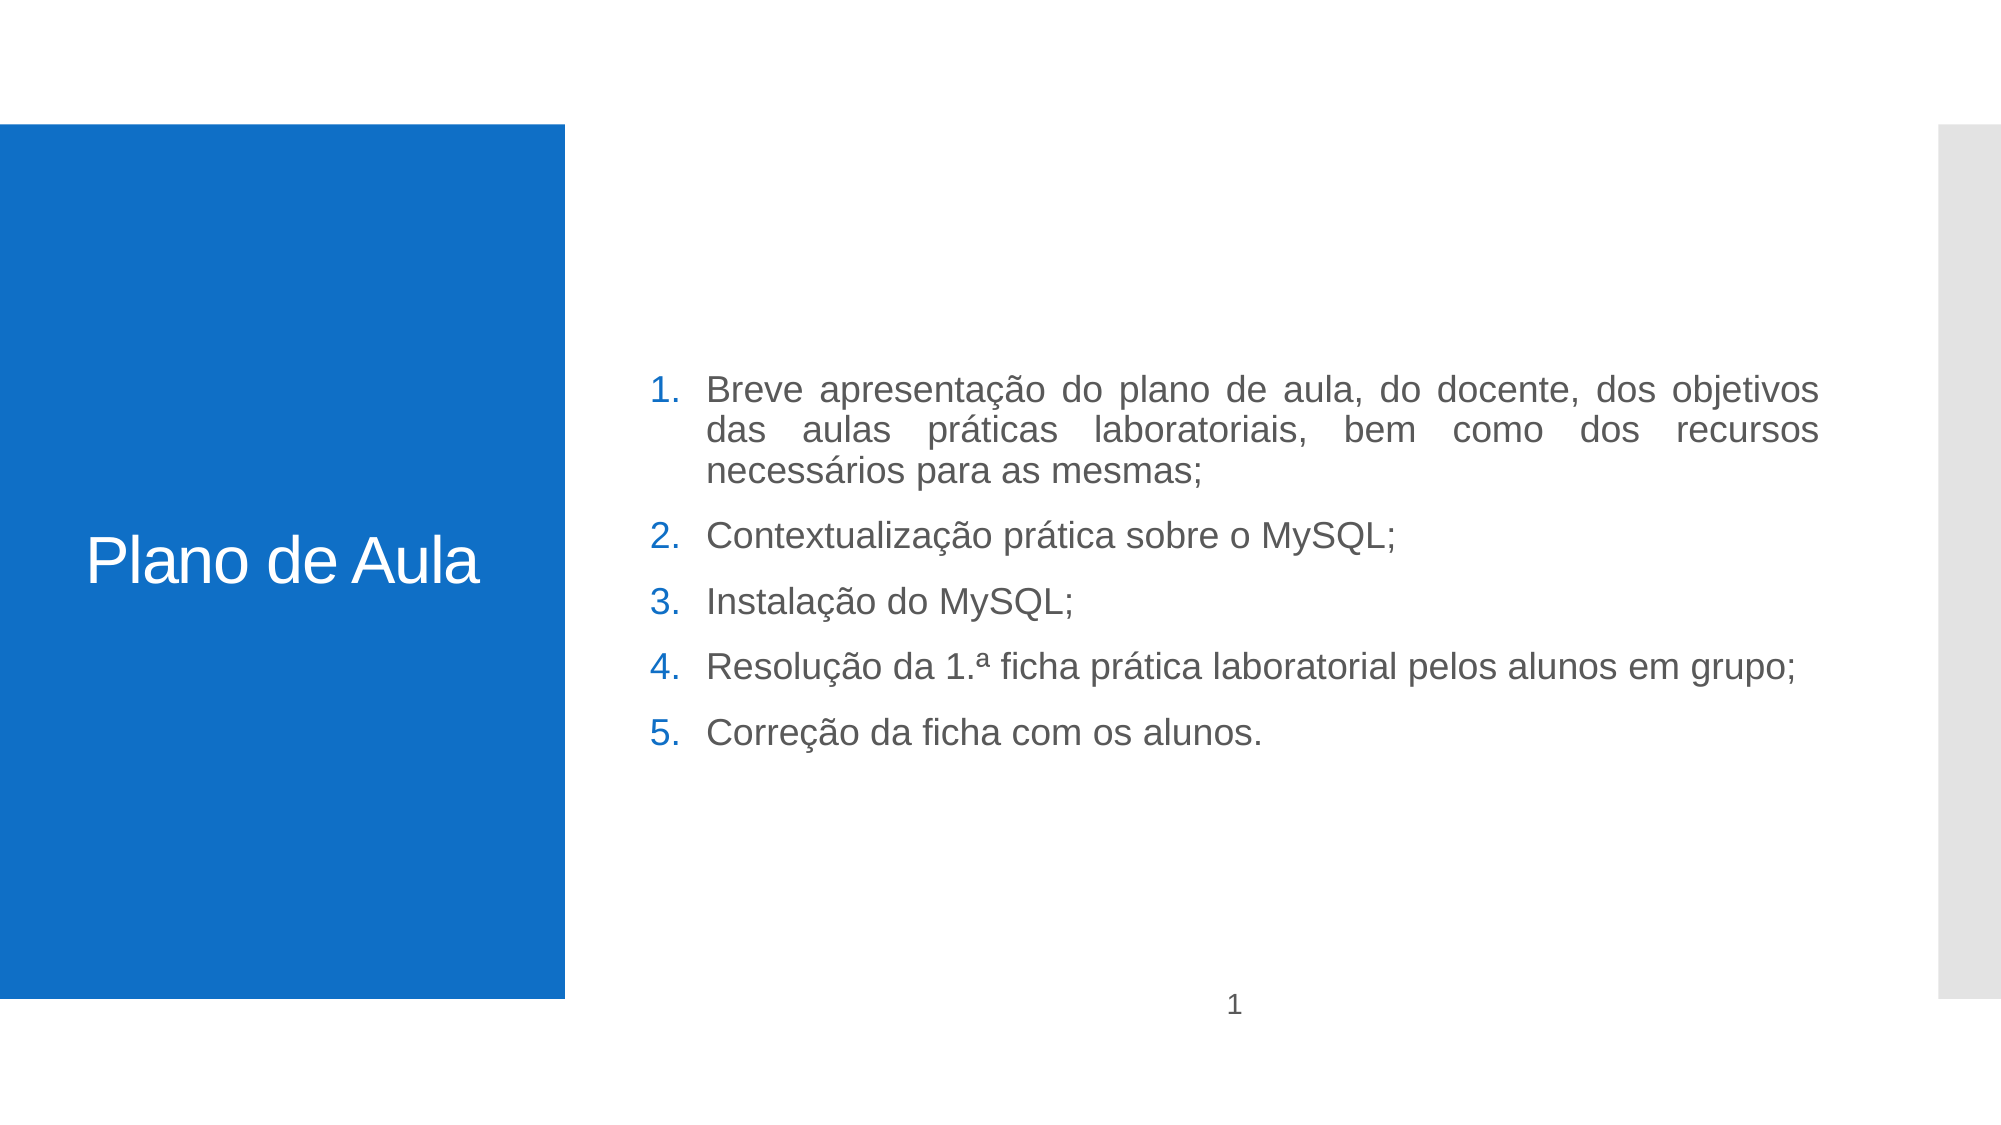

Breve apresentação do plano de aula, do docente, dos objetivos das aulas práticas laboratoriais, bem como dos recursos necessários para as mesmas;
Contextualização prática sobre o MySQL;
Instalação do MySQL;
Resolução da 1.ª ficha prática laboratorial pelos alunos em grupo;
Correção da ficha com os alunos.
# Plano de Aula
1